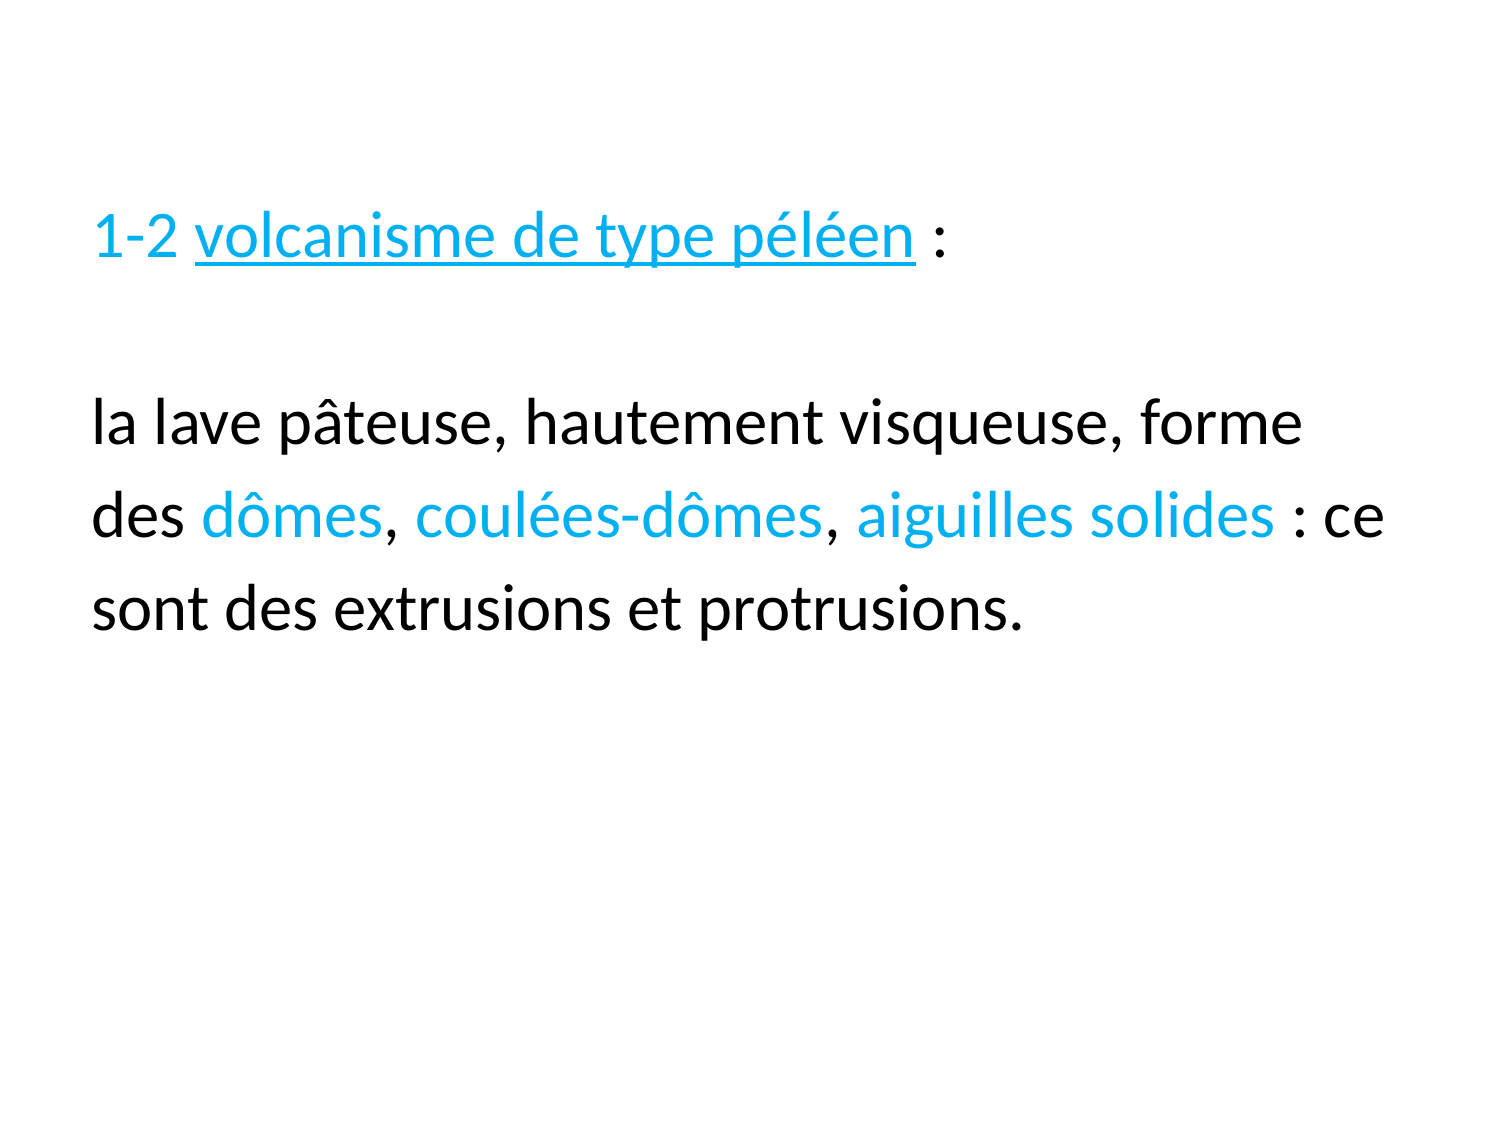

1-2 volcanisme de type péléen :

la lave pâteuse, hautement visqueuse, forme
des dômes, coulées-dômes, aiguilles solides : ce
sont des extrusions et protrusions.